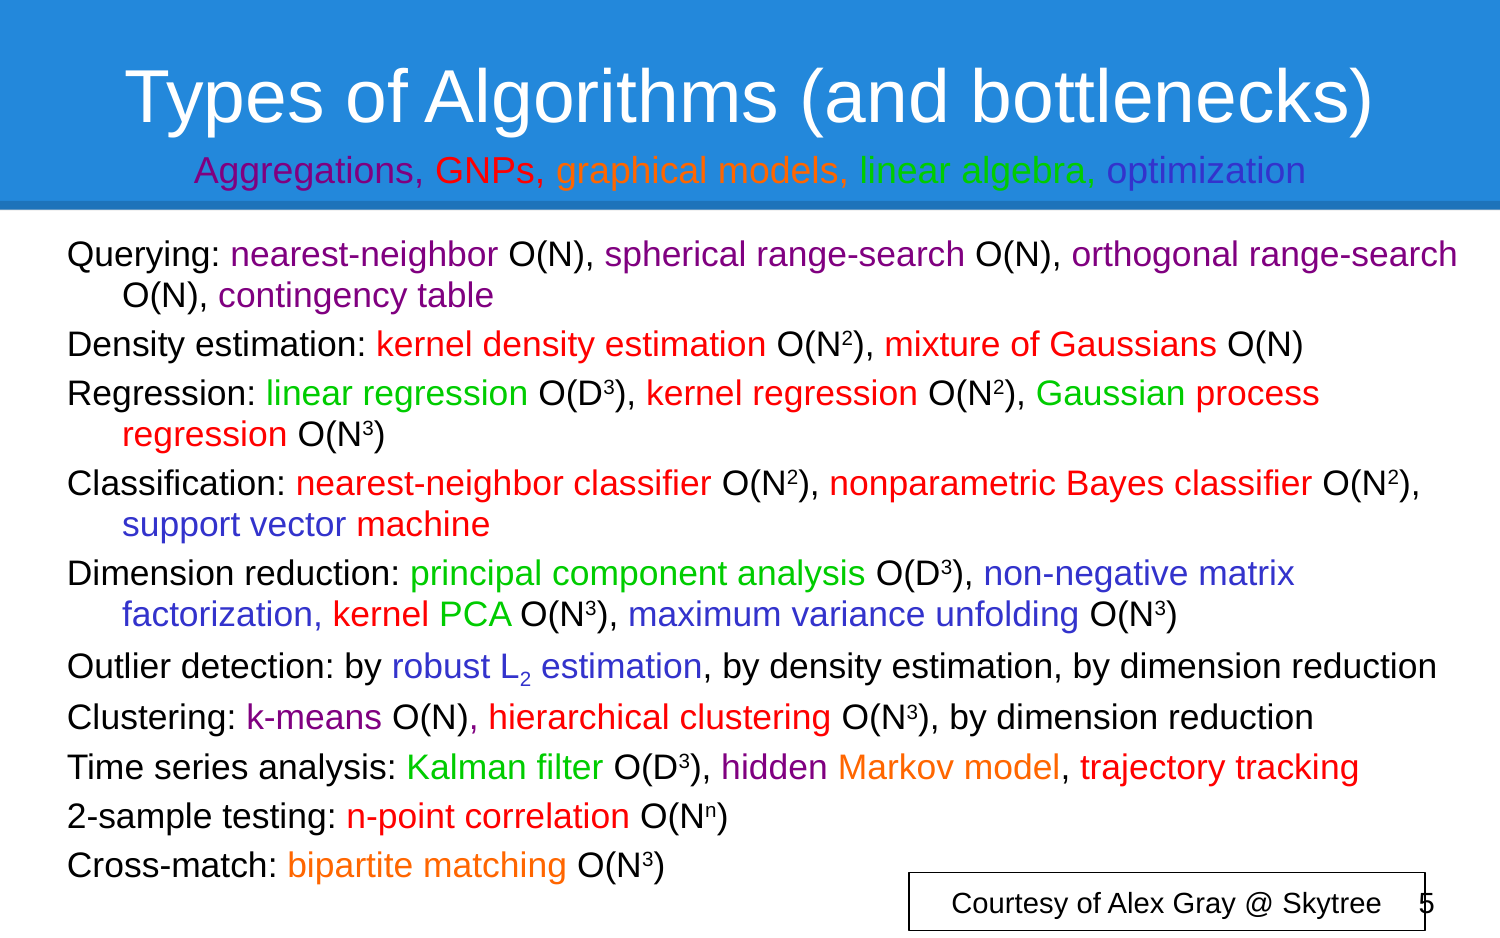

# Types of Algorithms (and bottlenecks) Aggregations, GNPs, graphical models, linear algebra, optimization
Querying: nearest-neighbor O(N), spherical range-search O(N), orthogonal range-search O(N), contingency table
Density estimation: kernel density estimation O(N2), mixture of Gaussians O(N)
Regression: linear regression O(D3), kernel regression O(N2), Gaussian process regression O(N3)
Classification: nearest-neighbor classifier O(N2), nonparametric Bayes classifier O(N2), support vector machine
Dimension reduction: principal component analysis O(D3), non-negative matrix factorization, kernel PCA O(N3), maximum variance unfolding O(N3)
Outlier detection: by robust L2 estimation, by density estimation, by dimension reduction
Clustering: k-means O(N), hierarchical clustering O(N3), by dimension reduction
Time series analysis: Kalman filter O(D3), hidden Markov model, trajectory tracking
2-sample testing: n-point correlation O(Nn)
Cross-match: bipartite matching O(N3)

5
Courtesy of Alex Gray @ Skytree